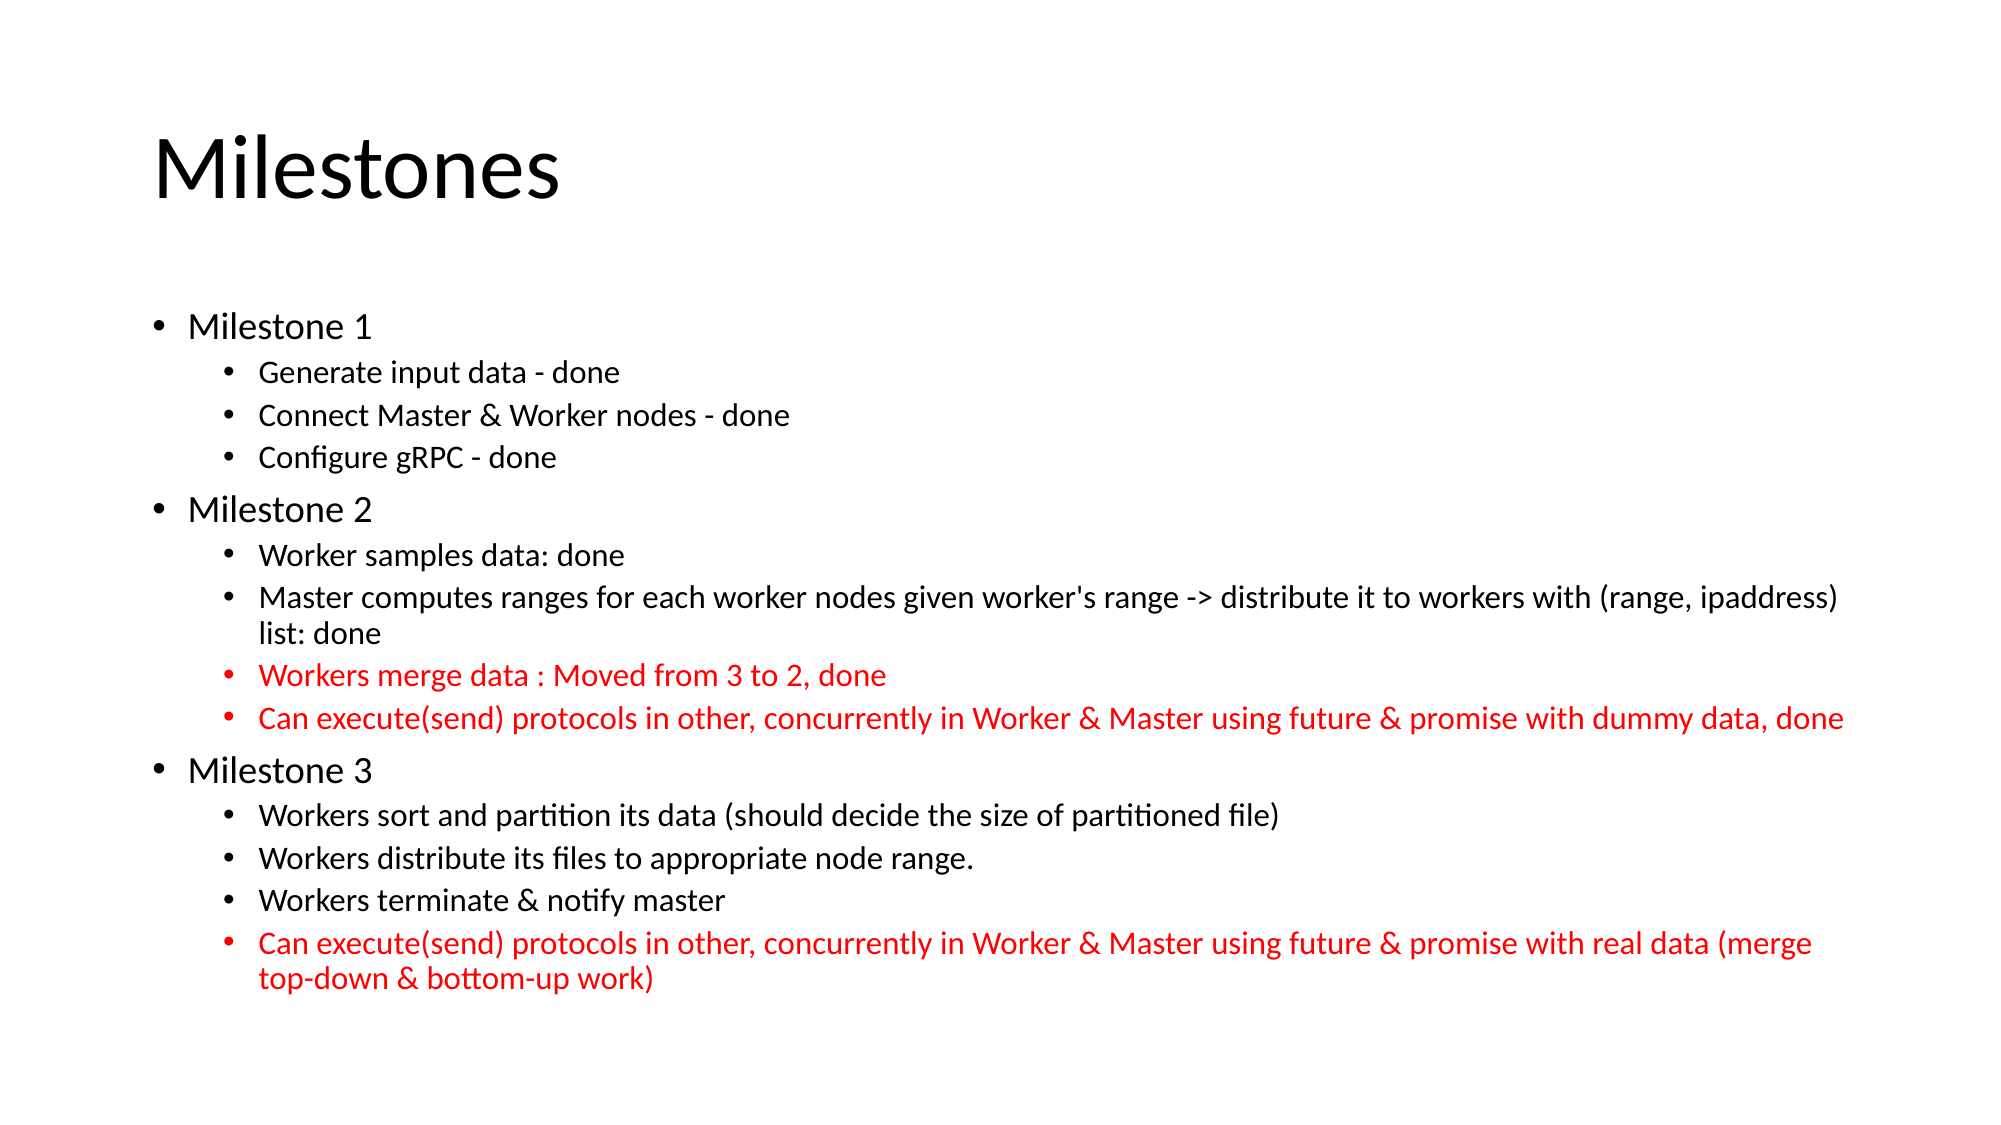

# Milestones
Milestone 1
Generate input data - done
Connect Master & Worker nodes - done
Configure gRPC - done
Milestone 2
Worker samples data: done
Master computes ranges for each worker nodes given worker's range -> distribute it to workers with (range, ipaddress) list: done
Workers merge data : Moved from 3 to 2, done
Can execute(send) protocols in other, concurrently in Worker & Master using future & promise with dummy data, done
Milestone 3
Workers sort and partition its data (should decide the size of partitioned file)
Workers distribute its files to appropriate node range.
Workers terminate & notify master
Can execute(send) protocols in other, concurrently in Worker & Master using future & promise with real data (merge top-down & bottom-up work)